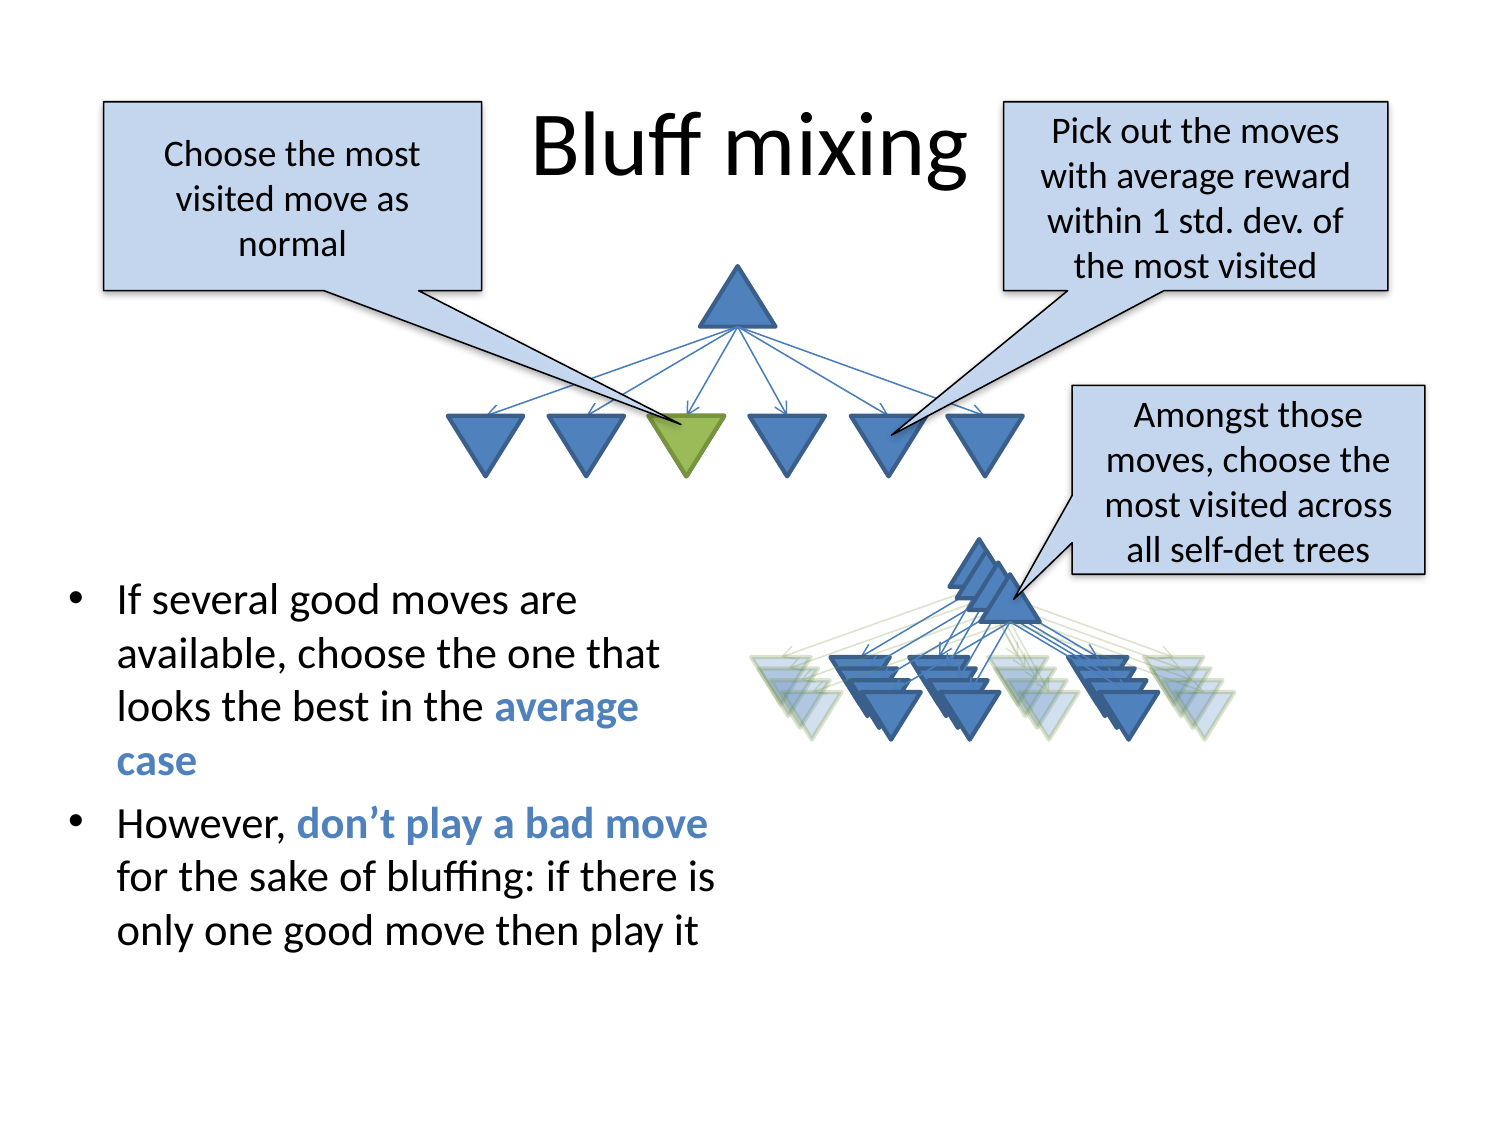

# Bluff mixing
Choose the most visited move as normal
Pick out the moves with average reward within 1 std. dev. of the most visited

Amongst those moves, choose the most visited across all self-det trees

If several good moves are available, choose the one that looks the best in the average case
However, don’t play a bad move for the sake of bluffing: if there is only one good move then play it